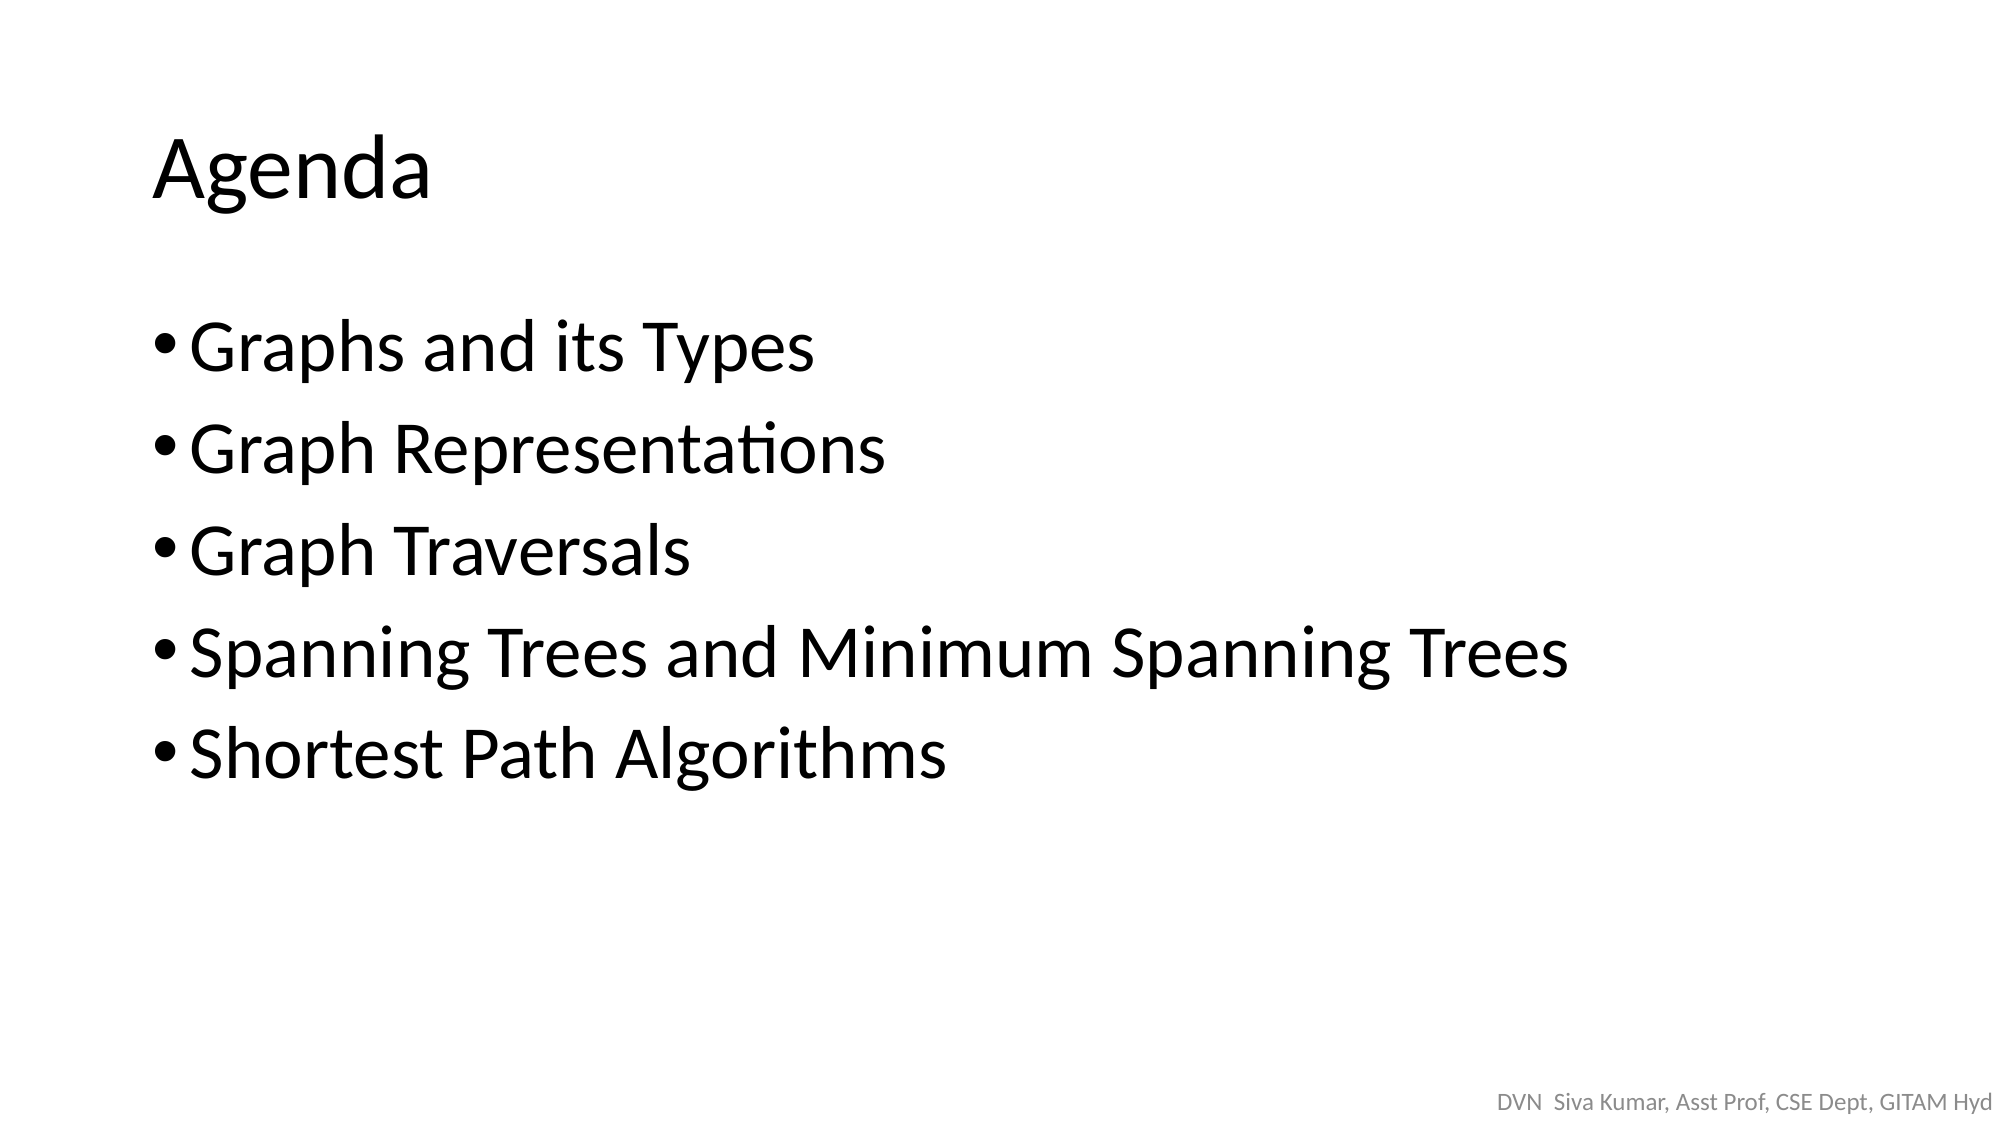

# Agenda
Graphs and its Types
Graph Representations
Graph Traversals
Spanning Trees and Minimum Spanning Trees
Shortest Path Algorithms
DVN  Siva Kumar, Asst Prof, CSE Dept, GITAM Hyd